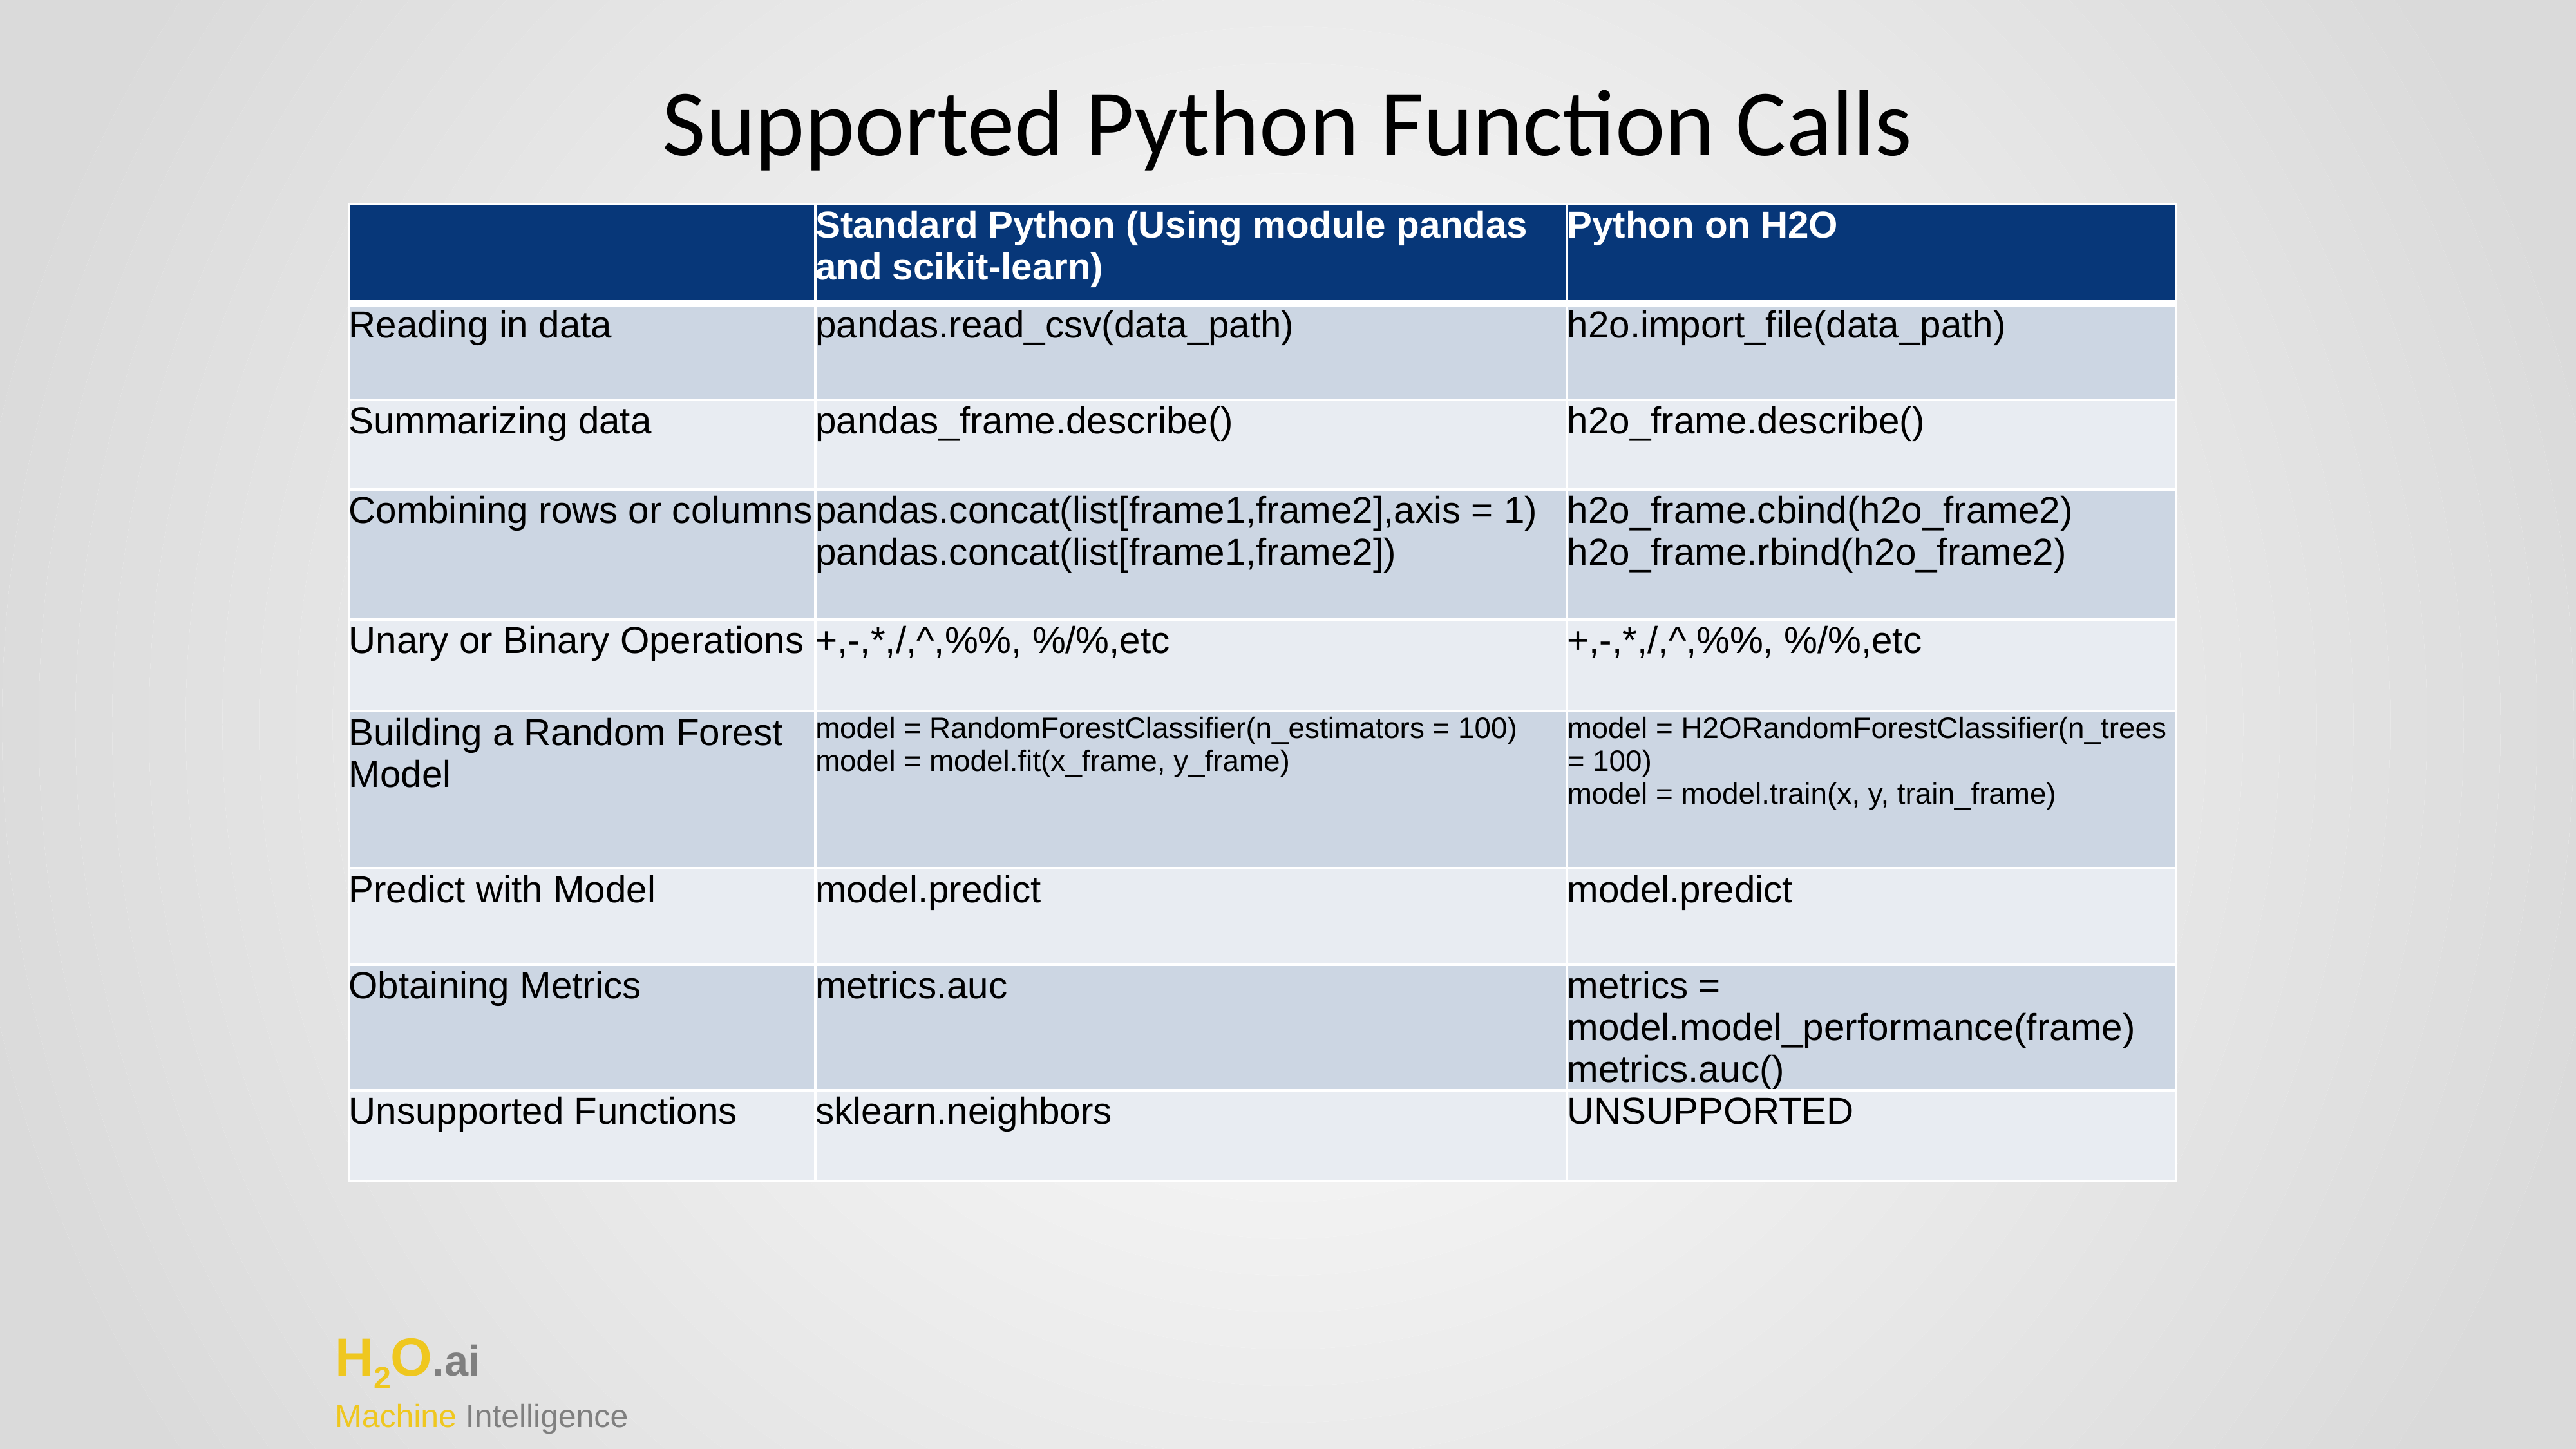

Supported Python Function Calls
|  | Standard Python (Using module pandas and scikit-learn) | Python on H2O |
| --- | --- | --- |
| Reading in data | pandas.read\_csv(data\_path) | h2o.import\_file(data\_path) |
| Summarizing data | pandas\_frame.describe() | h2o\_frame.describe() |
| Combining rows or columns | pandas.concat(list[frame1,frame2],axis = 1) pandas.concat(list[frame1,frame2]) | h2o\_frame.cbind(h2o\_frame2) h2o\_frame.rbind(h2o\_frame2) |
| Unary or Binary Operations | +,-,\*,/,^,%%, %/%,etc | +,-,\*,/,^,%%, %/%,etc |
| Building a Random Forest Model | model = RandomForestClassifier(n\_estimators = 100) model = model.fit(x\_frame, y\_frame) | model = H2ORandomForestClassifier(n\_trees = 100) model = model.train(x, y, train\_frame) |
| Predict with Model | model.predict | model.predict |
| Obtaining Metrics | metrics.auc | metrics = model.model\_performance(frame) metrics.auc() |
| Unsupported Functions | sklearn.neighbors | UNSUPPORTED |